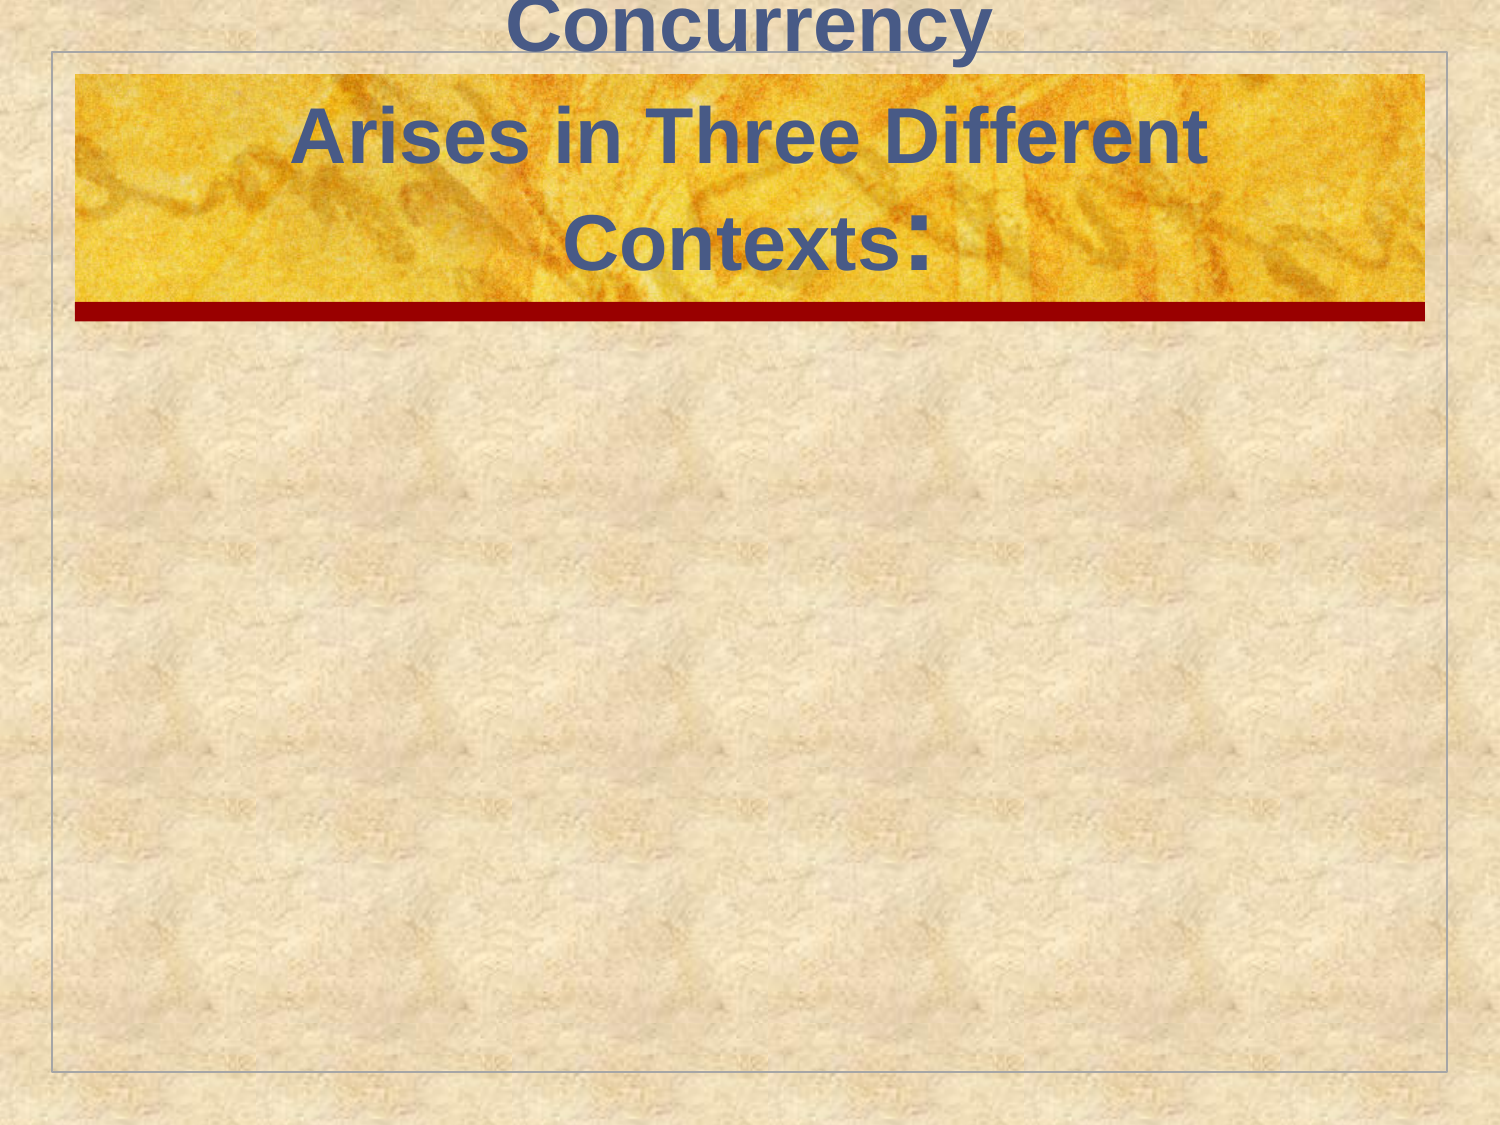

# Concurrency Arises in Three Different Contexts: